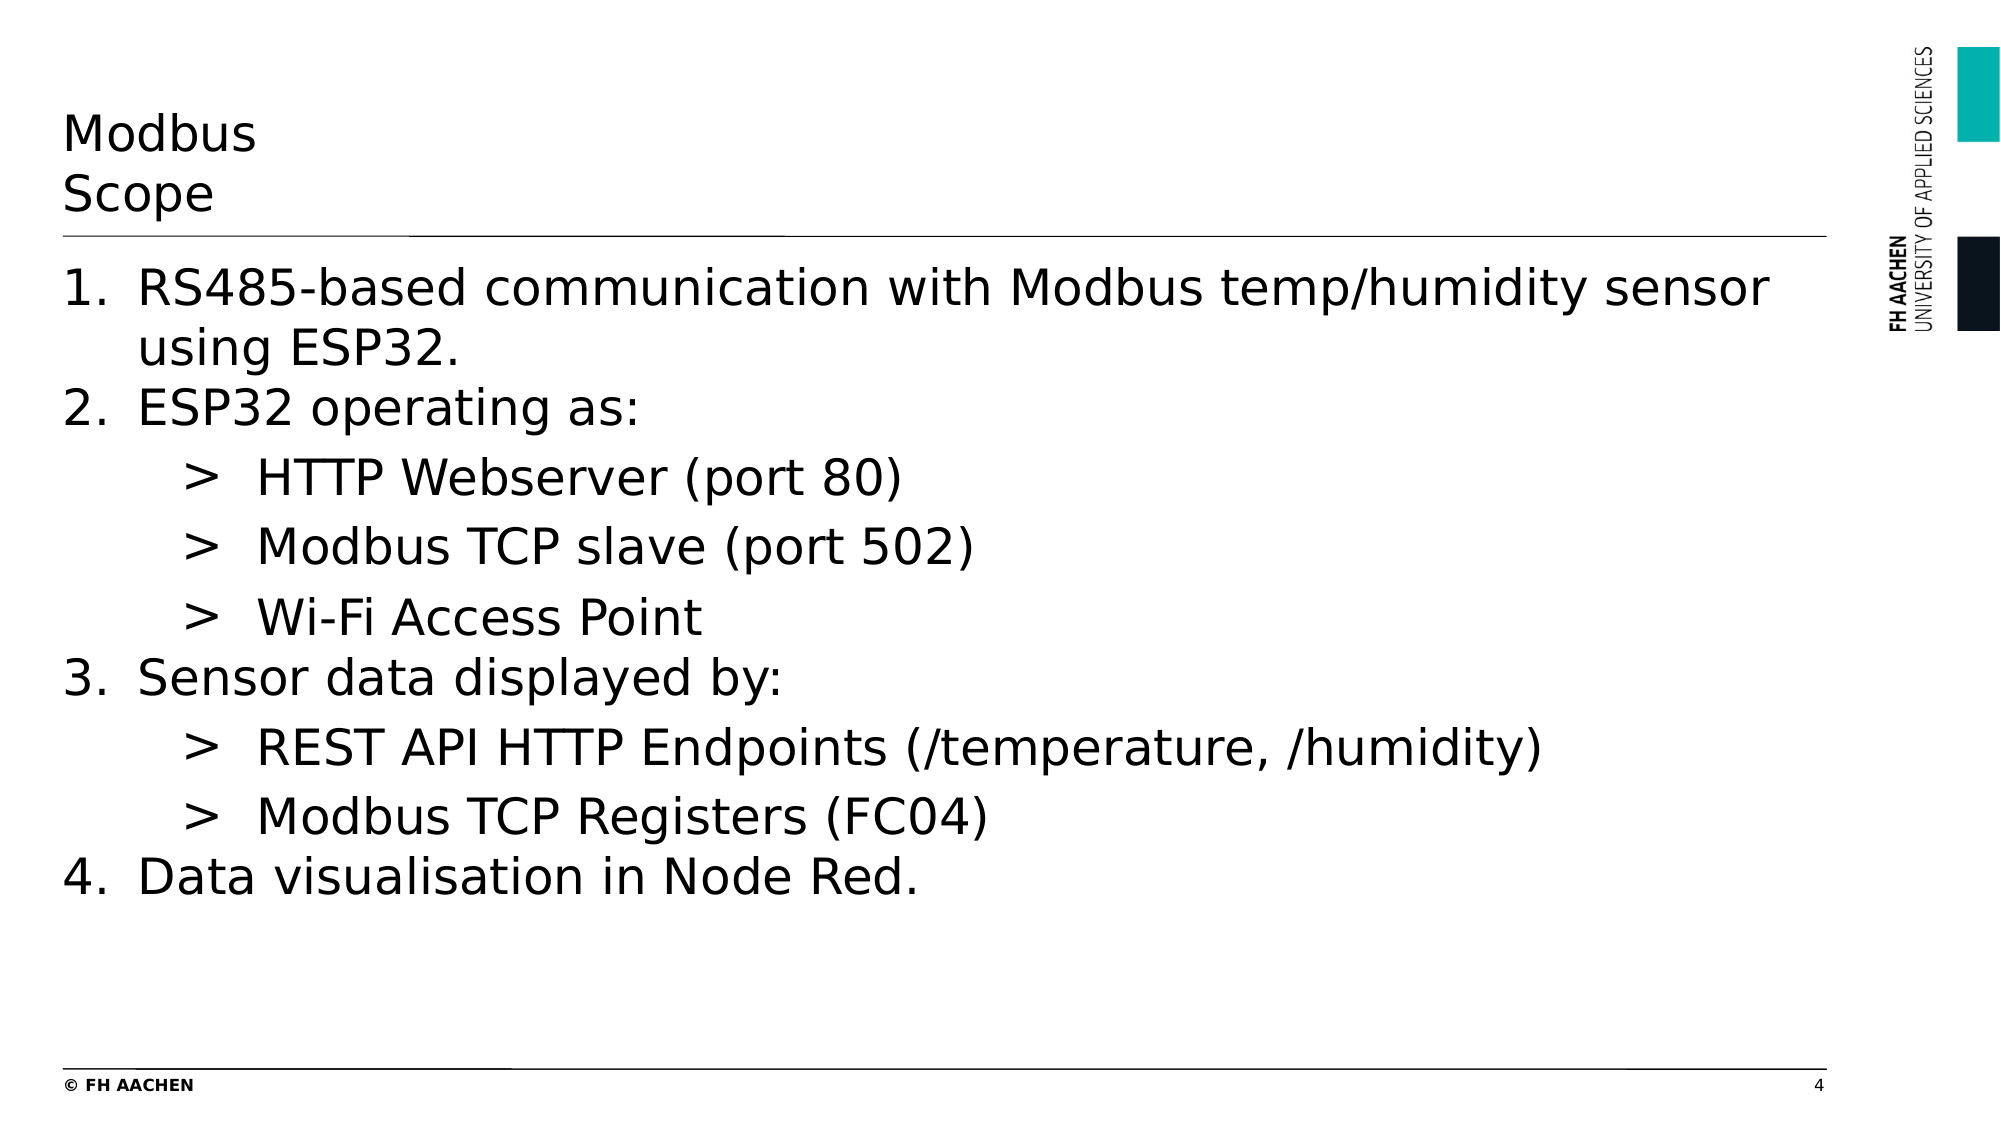

# Modbus Scope
RS485-based communication with Modbus temp/humidity sensor using ESP32.
ESP32 operating as:
HTTP Webserver (port 80)
Modbus TCP slave (port 502)
Wi-Fi Access Point
Sensor data displayed by:
REST API HTTP Endpoints (/temperature, /humidity)
Modbus TCP Registers (FC04)
Data visualisation in Node Red.
© FH AACHEN
4